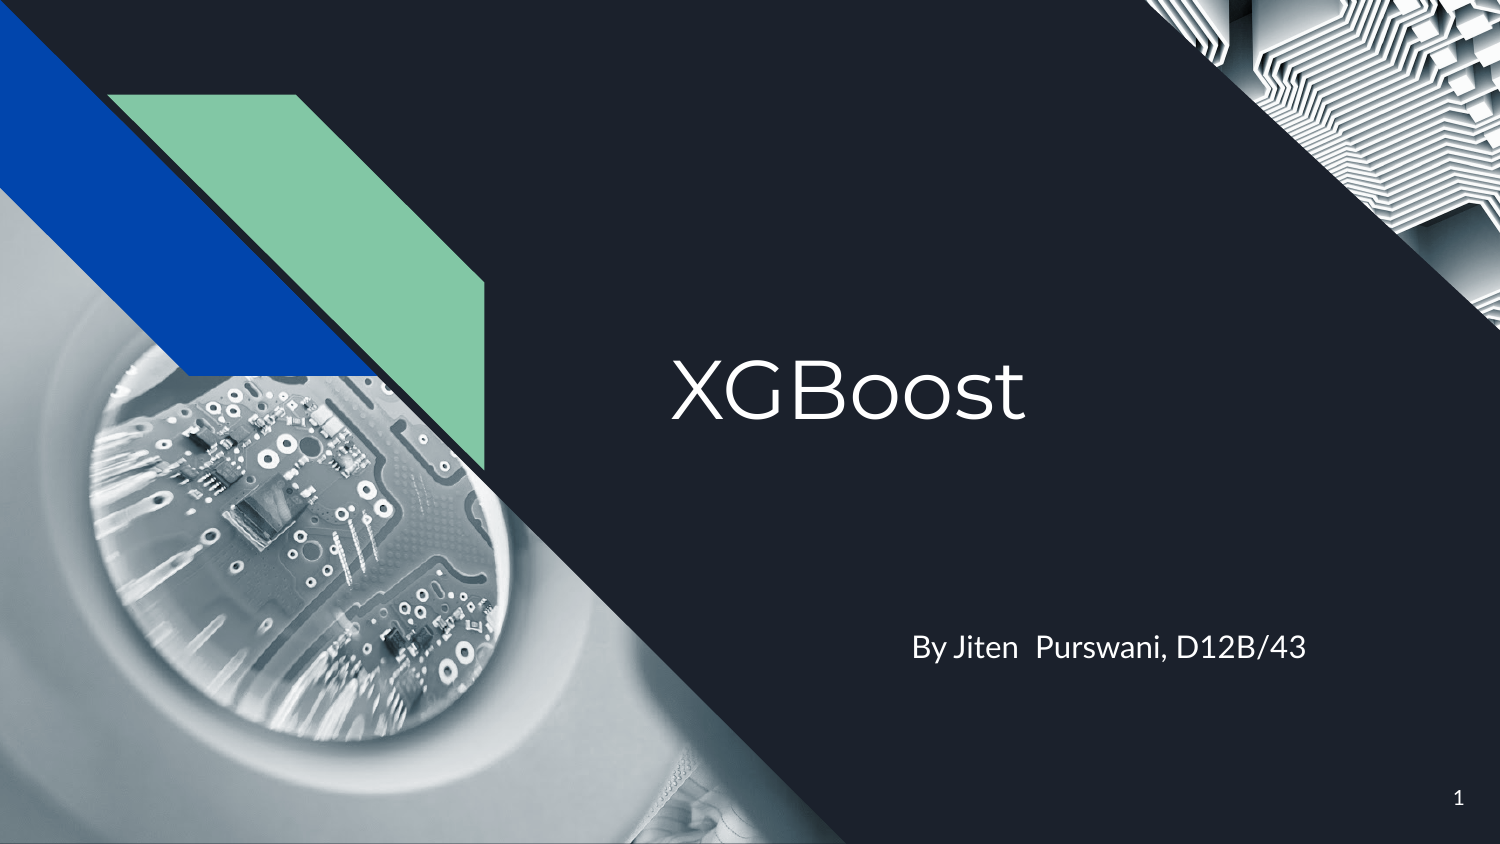

# XGBoost
By Jiten  Purswani, D12B/43
1